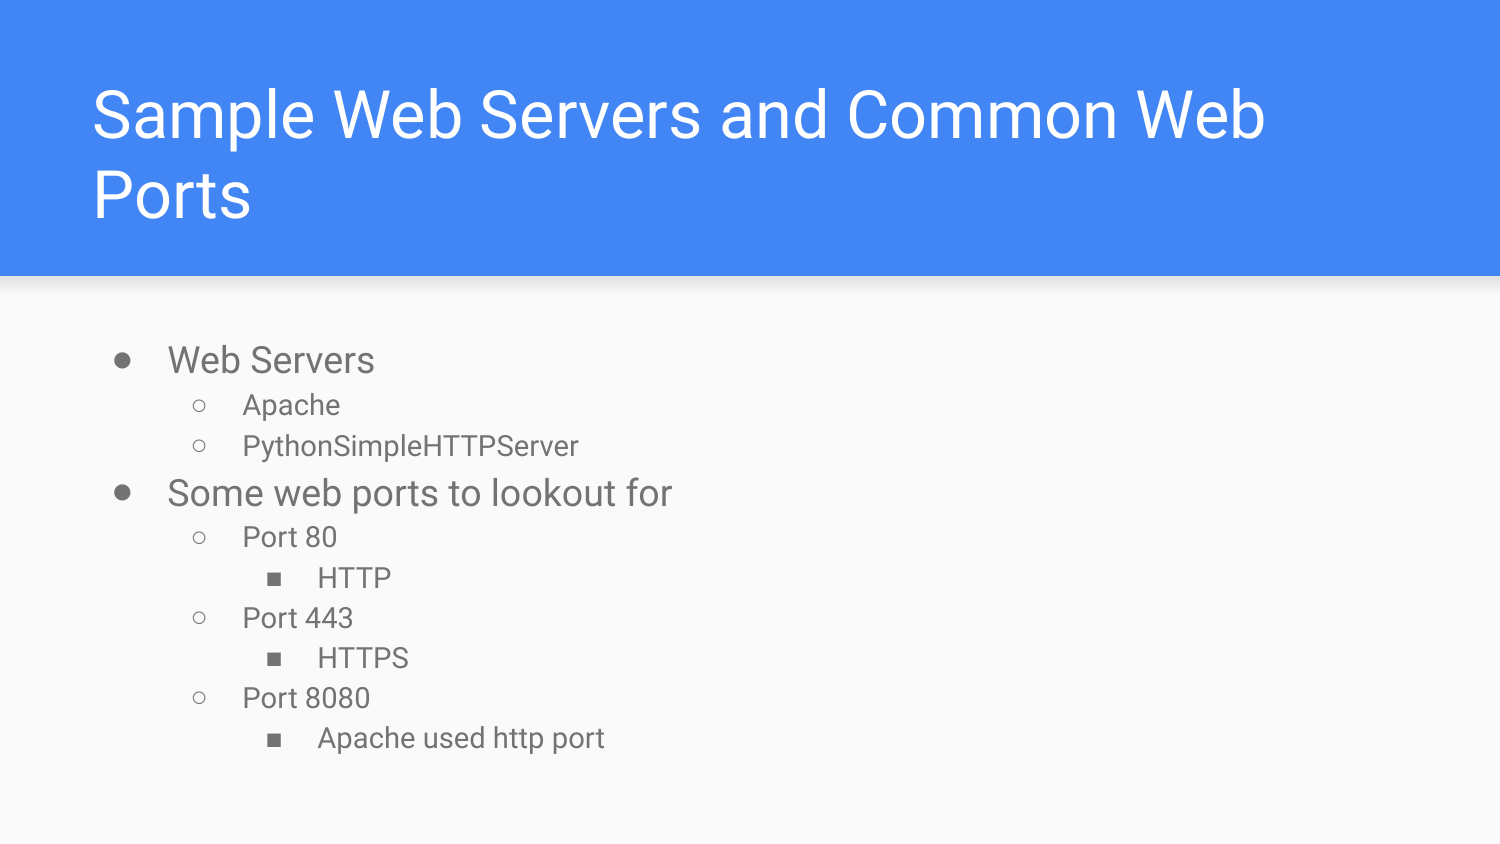

# Sample Web Servers and Common Web Ports
Web Servers
Apache
PythonSimpleHTTPServer
Some web ports to lookout for
Port 80
HTTP
Port 443
HTTPS
Port 8080
Apache used http port